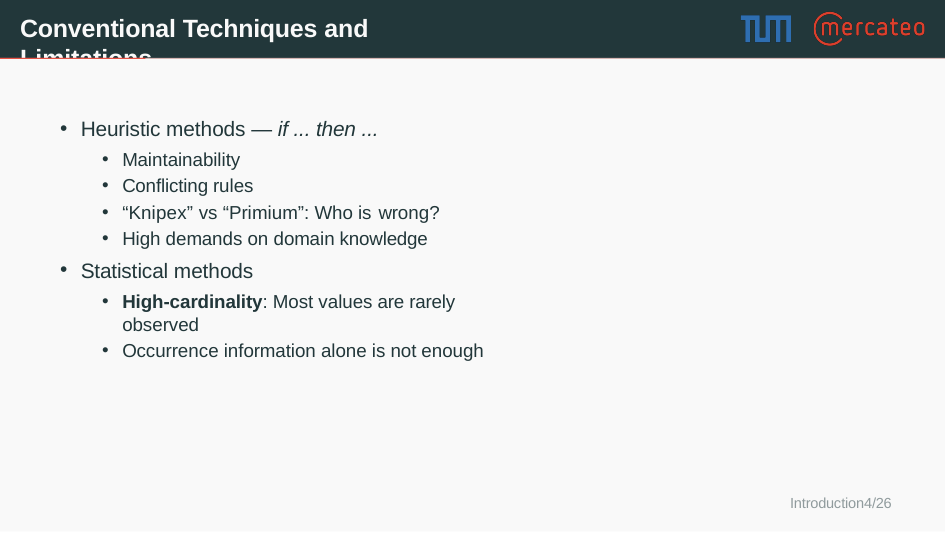

# Conventional Techniques and Limitations

Heuristic methods — if ... then ...
Maintainability
Conflicting rules
“Knipex” vs “Primium”: Who is wrong?
High demands on domain knowledge
Statistical methods
High-cardinality: Most values are rarely observed
Occurrence information alone is not enough
Introduction4/26